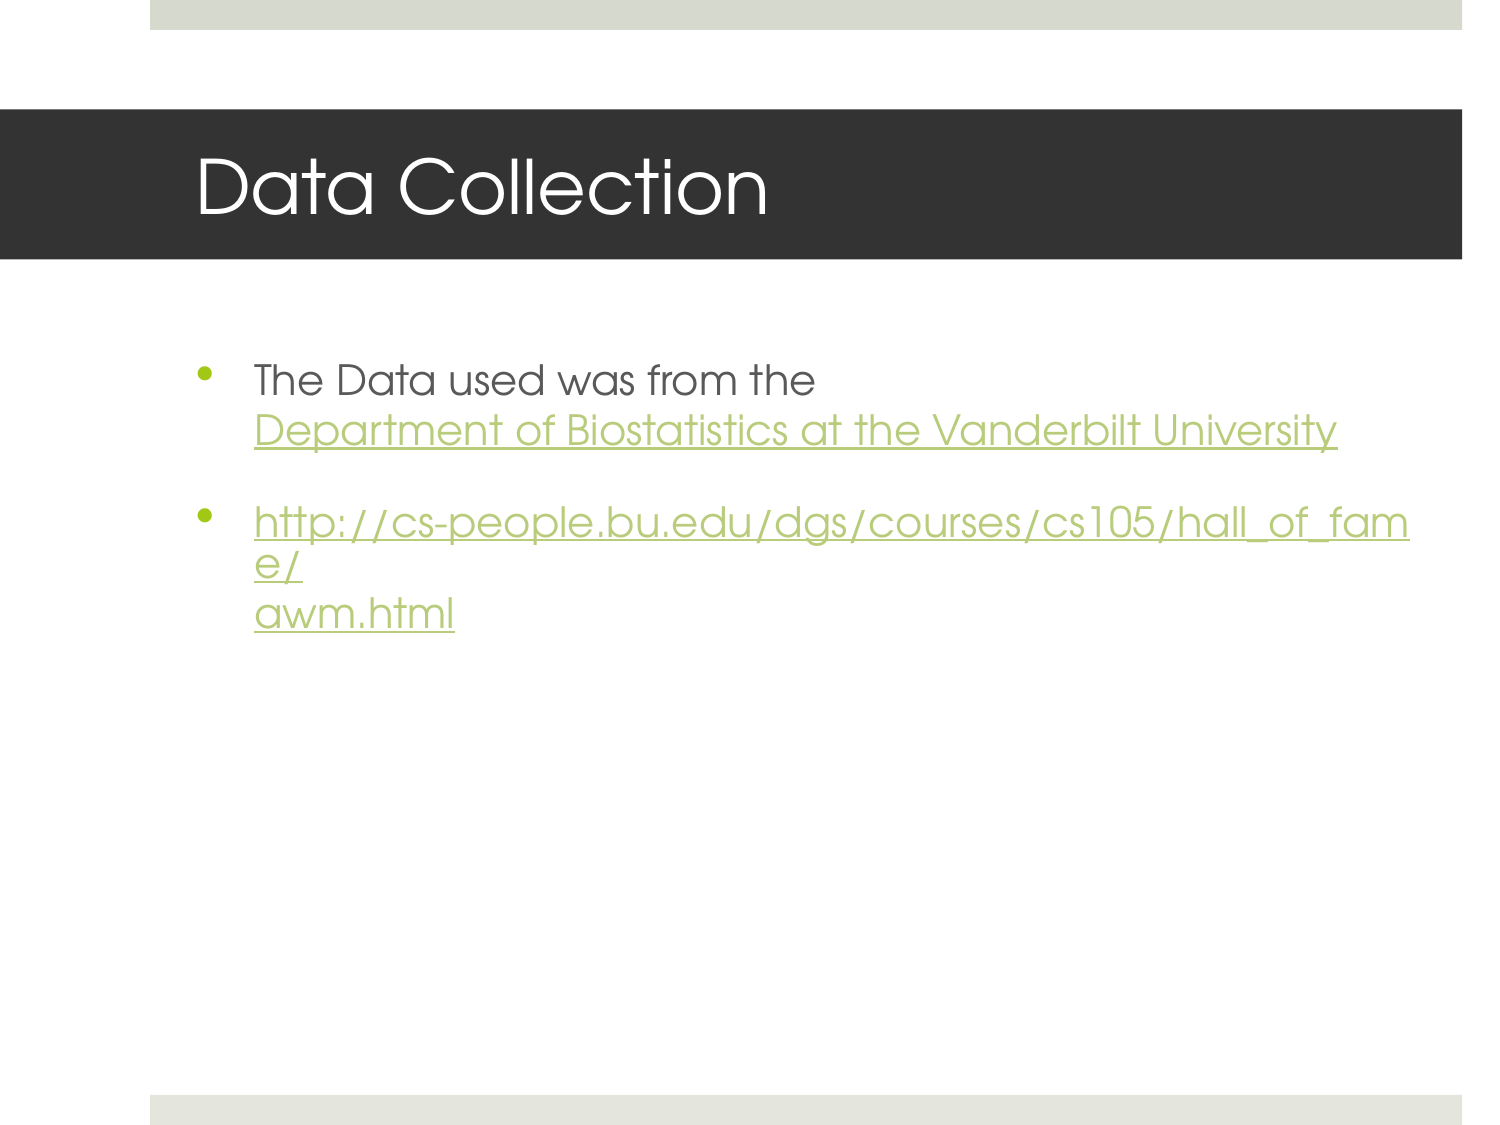

# Data Collection
The Data used was from the Department of Biostatistics at the Vanderbilt University
http://cs-people.bu.edu/dgs/courses/cs105/hall_of_fame/awm.html